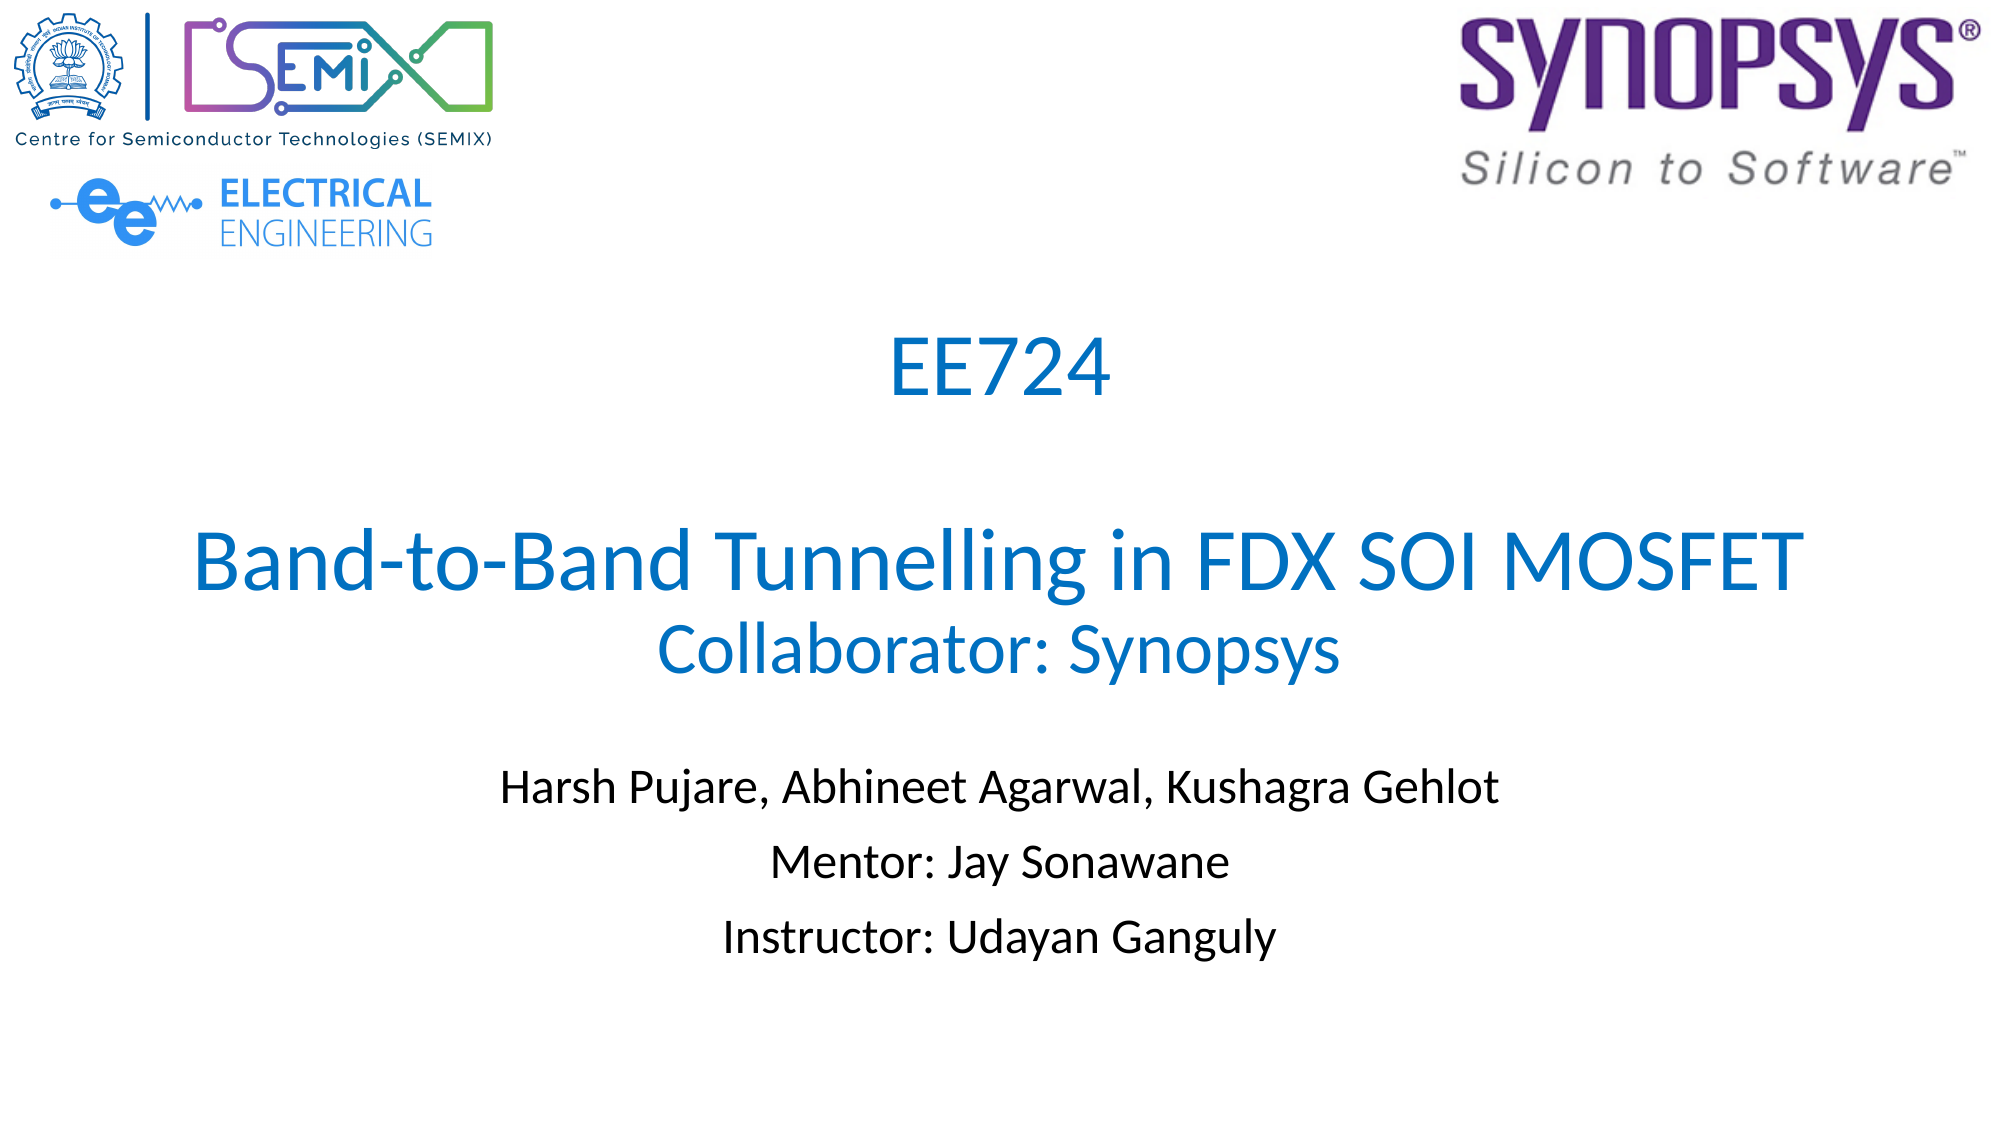

# EE724 Band-to-Band Tunnelling in FDX SOI MOSFET Collaborator: Synopsys

Harsh Pujare, Abhineet Agarwal, Kushagra Gehlot
Mentor: Jay Sonawane
Instructor: Udayan Ganguly